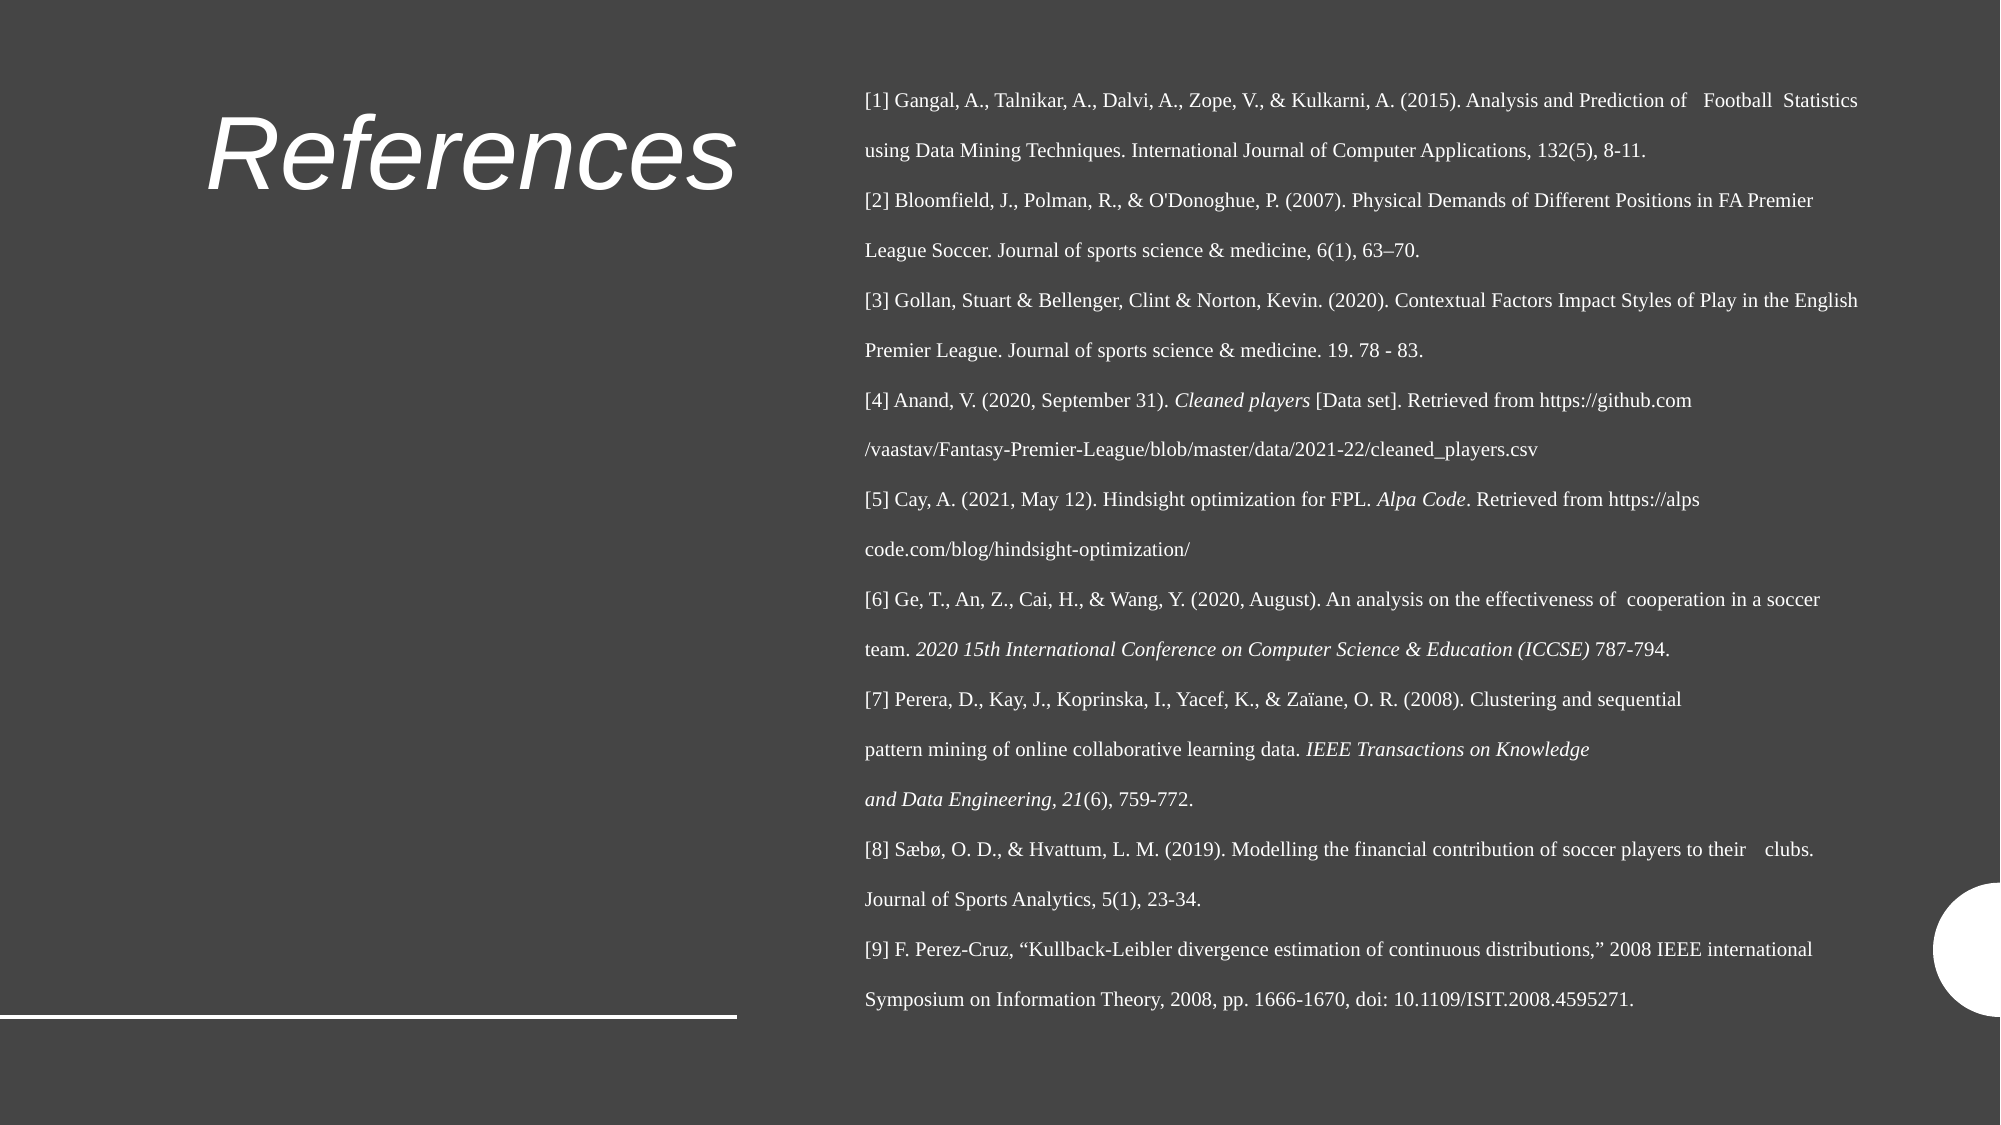

[1] Gangal, A., Talnikar, A., Dalvi, A., Zope, V., & Kulkarni, A. (2015). Analysis and Prediction of   Football  Statistics using Data Mining Techniques. International Journal of Computer Applications, 132(5), 8-11.
[2] Bloomfield, J., Polman, R., & O'Donoghue, P. (2007). Physical Demands of Different Positions in FA Premier  League Soccer. Journal of sports science & medicine, 6(1), 63–70.
[3] Gollan, Stuart & Bellenger, Clint & Norton, Kevin. (2020). Contextual Factors Impact Styles of Play in the English Premier League. Journal of sports science & medicine. 19. 78 - 83.
[4] Anand, V. (2020, September 31). Cleaned players [Data set]. Retrieved from https://github.com
/vaastav/Fantasy-Premier-League/blob/master/data/2021-22/cleaned_players.csv
[5] Cay, A. (2021, May 12). Hindsight optimization for FPL. Alpa Code. Retrieved from https://alps
code.com/blog/hindsight-optimization/
[6] Ge, T., An, Z., Cai, H., & Wang, Y. (2020, August). An analysis on the effectiveness of  cooperation in a soccer team. 2020 15th International Conference on Computer Science & Education (ICCSE) 787-794.
[7] Perera, D., Kay, J., Koprinska, I., Yacef, K., & Zaïane, O. R. (2008). Clustering and sequential
pattern mining of online collaborative learning data. IEEE Transactions on Knowledge
and Data Engineering, 21(6), 759-772.
[8] Sæbø, O. D., & Hvattum, L. M. (2019). Modelling the financial contribution of soccer players to their 	clubs. Journal of Sports Analytics, 5(1), 23-34.
[9] F. Perez-Cruz, “Kullback-Leibler divergence estimation of continuous distributions,” 2008 IEEE international Symposium on Information Theory, 2008, pp. 1666-1670, doi: 10.1109/ISIT.2008.4595271.
# References